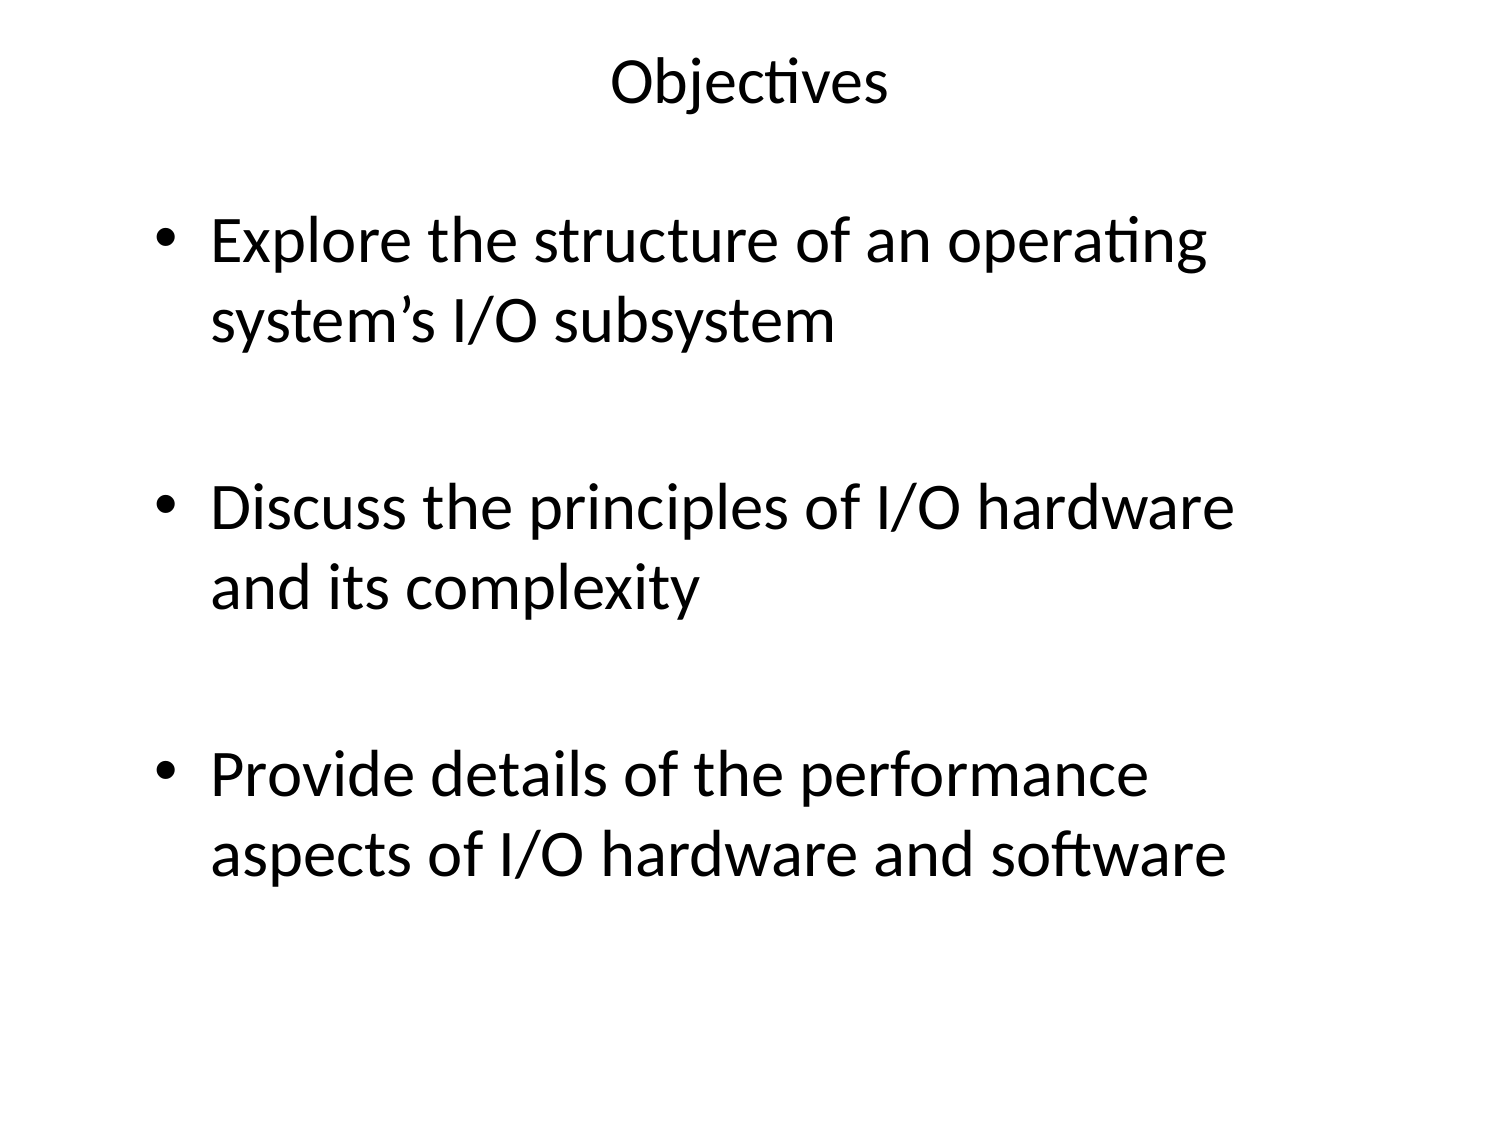

# Objectives
Explore the structure of an operating system’s I/O subsystem

Discuss the principles of I/O hardware and its complexity

Provide details of the performance aspects of I/O hardware and software